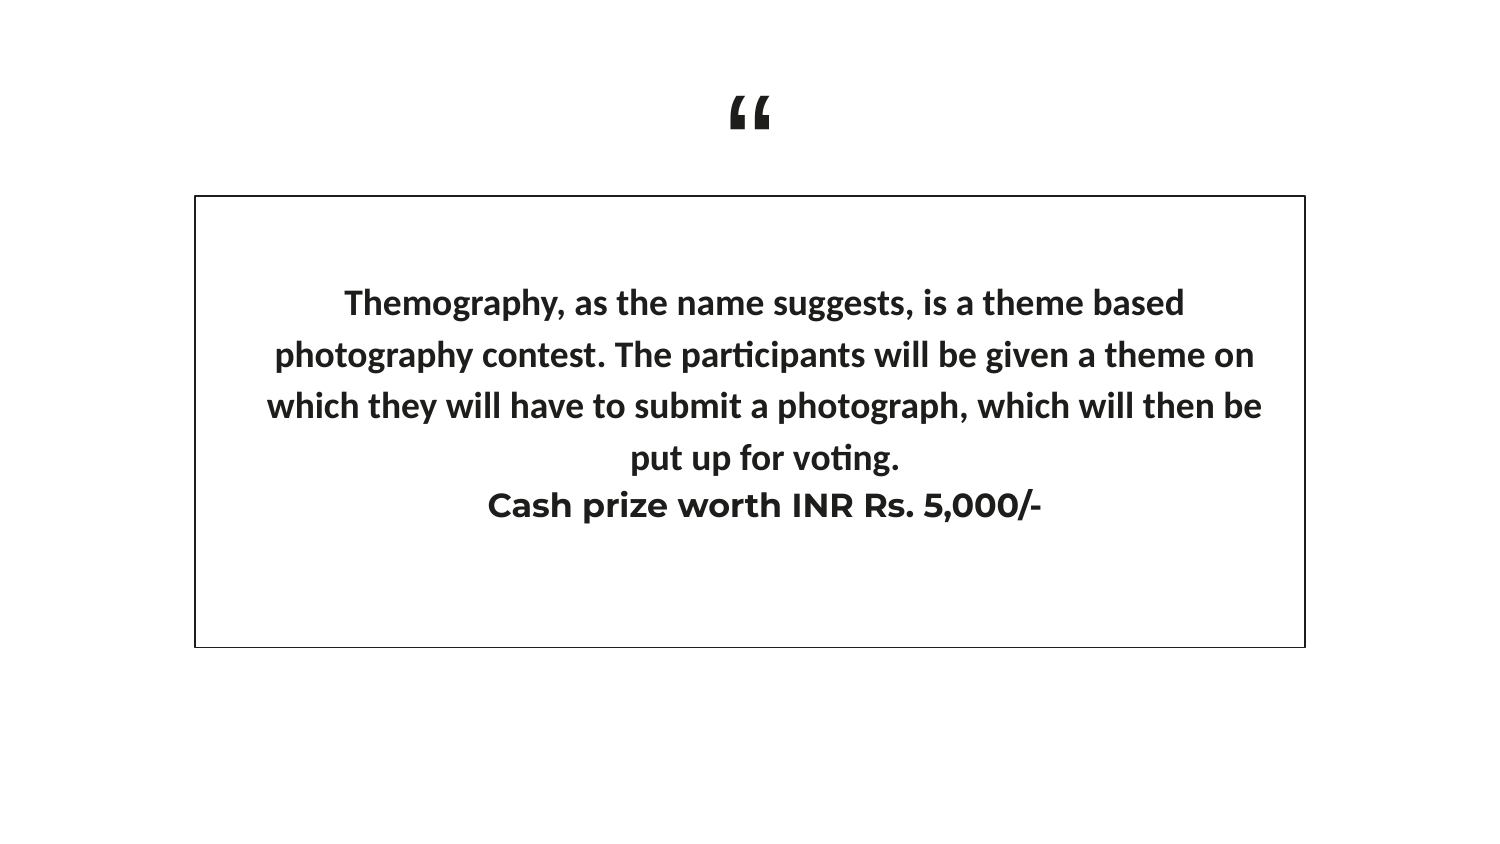

Themography, as the name suggests, is a theme based photography contest. The participants will be given a theme on which they will have to submit a photograph, which will then be put up for voting.
Cash prize worth INR Rs. 5,000/-